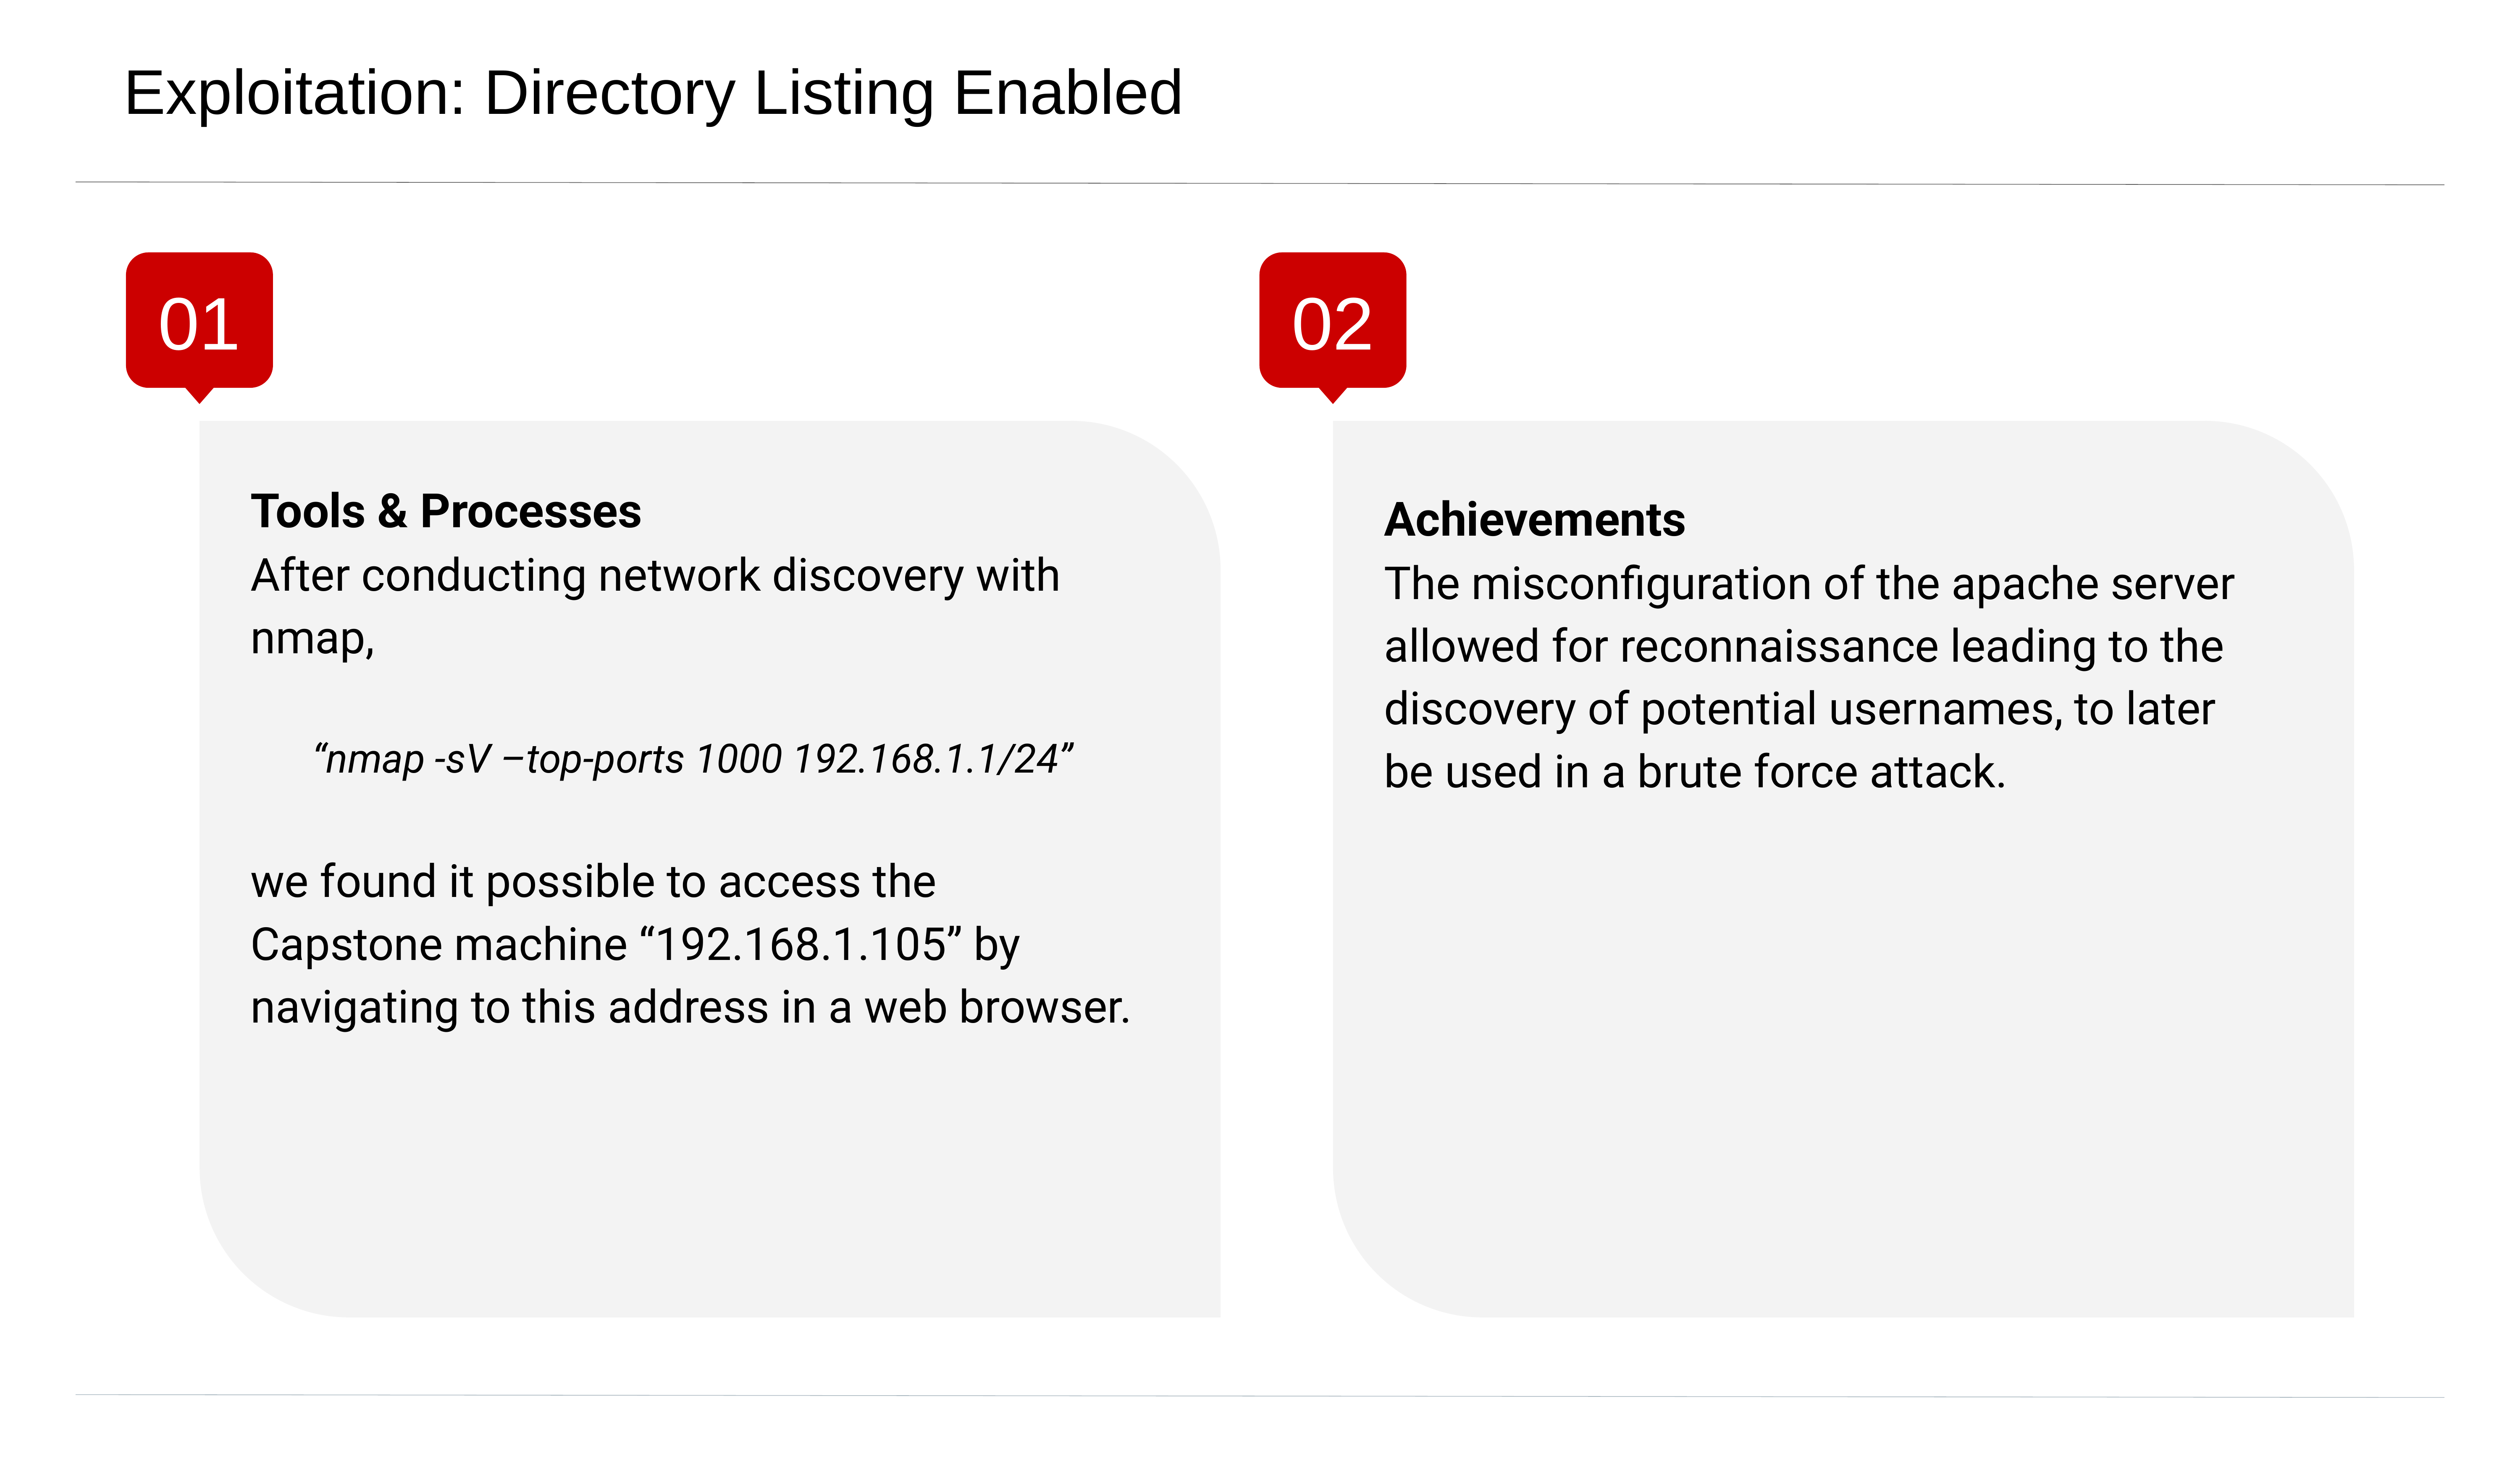

# Exploitation: Directory Listing Enabled
01

02

Tools & Processes
After conducting network discovery with nmap,

“nmap -sV –top-ports 1000 192.168.1.1/24”

we found it possible to access the Capstone machine “192.168.1.105” by navigating to this address in a web browser.

Achievements
The misconfiguration of the apache server allowed for reconnaissance leading to the discovery of potential usernames, to later be used in a brute force attack.